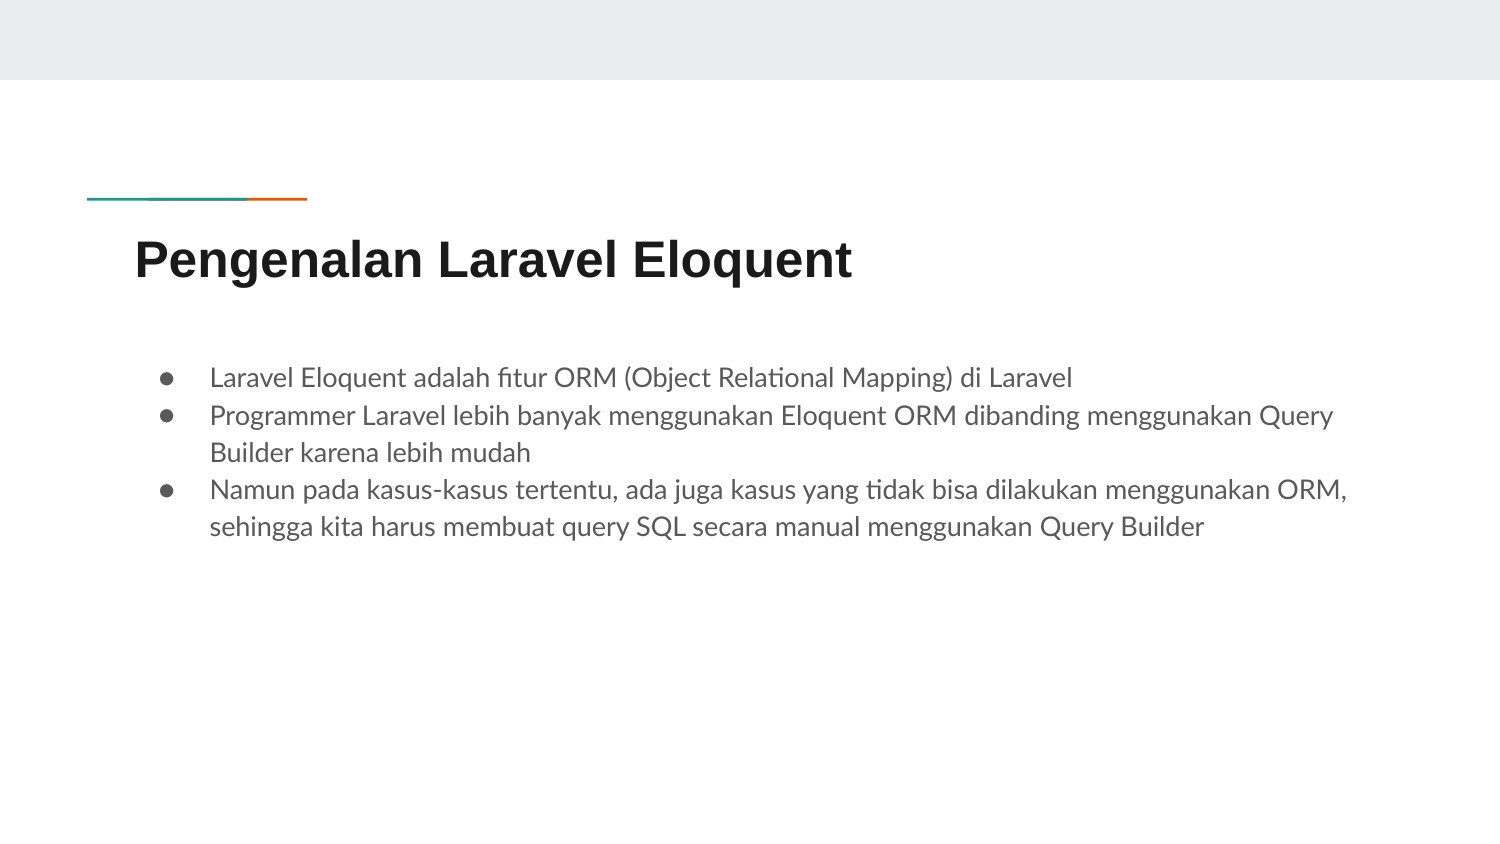

# Pengenalan Laravel Eloquent
Laravel Eloquent adalah fitur ORM (Object Relational Mapping) di Laravel
Programmer Laravel lebih banyak menggunakan Eloquent ORM dibanding menggunakan Query Builder karena lebih mudah
Namun pada kasus-kasus tertentu, ada juga kasus yang tidak bisa dilakukan menggunakan ORM, sehingga kita harus membuat query SQL secara manual menggunakan Query Builder